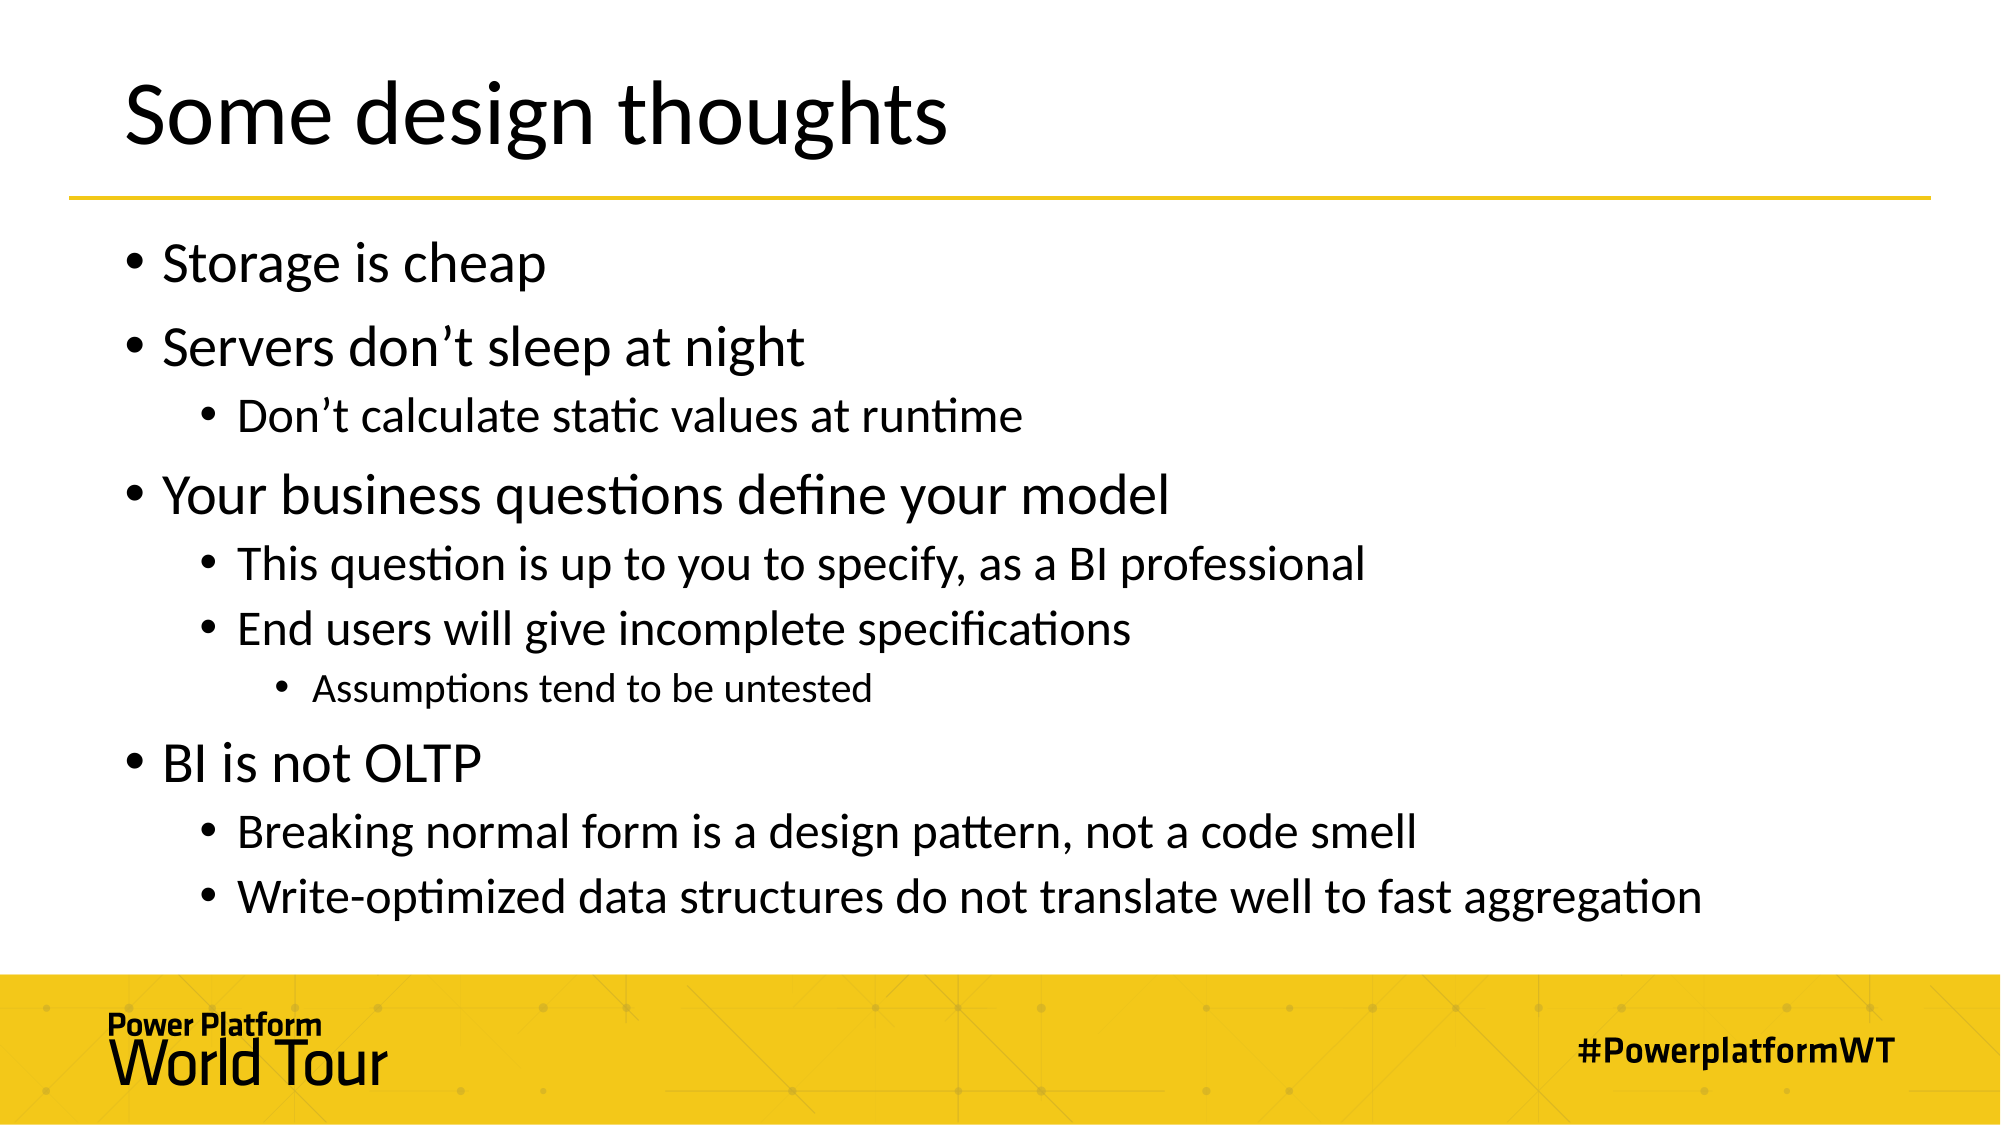

# Some design thoughts
Storage is cheap
Servers don’t sleep at night
Don’t calculate static values at runtime
Your business questions define your model
This question is up to you to specify, as a BI professional
End users will give incomplete specifications
Assumptions tend to be untested
BI is not OLTP
Breaking normal form is a design pattern, not a code smell
Write-optimized data structures do not translate well to fast aggregation